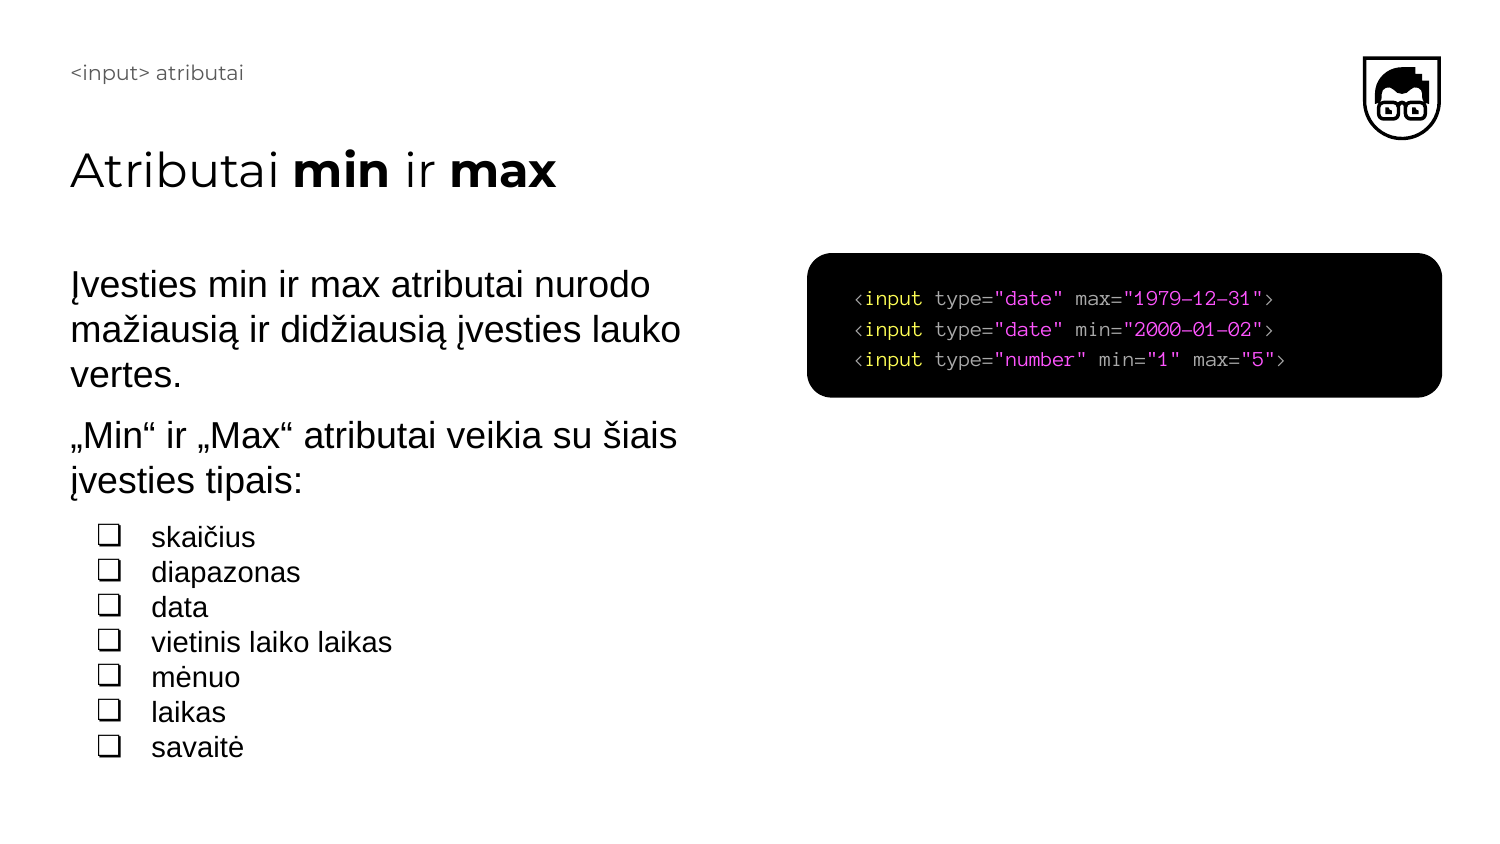

<input> atributai
# Atributai min ir max
Įvesties min ir max atributai nurodo mažiausią ir didžiausią įvesties lauko vertes.
„Min“ ir „Max“ atributai veikia su šiais įvesties tipais:
skaičius
diapazonas
data
vietinis laiko laikas
mėnuo
laikas
savaitė

  <input type="date" max="1979-12-31">
  <input type="date" min="2000-01-02">
  <input type="number" min="1" max="5">